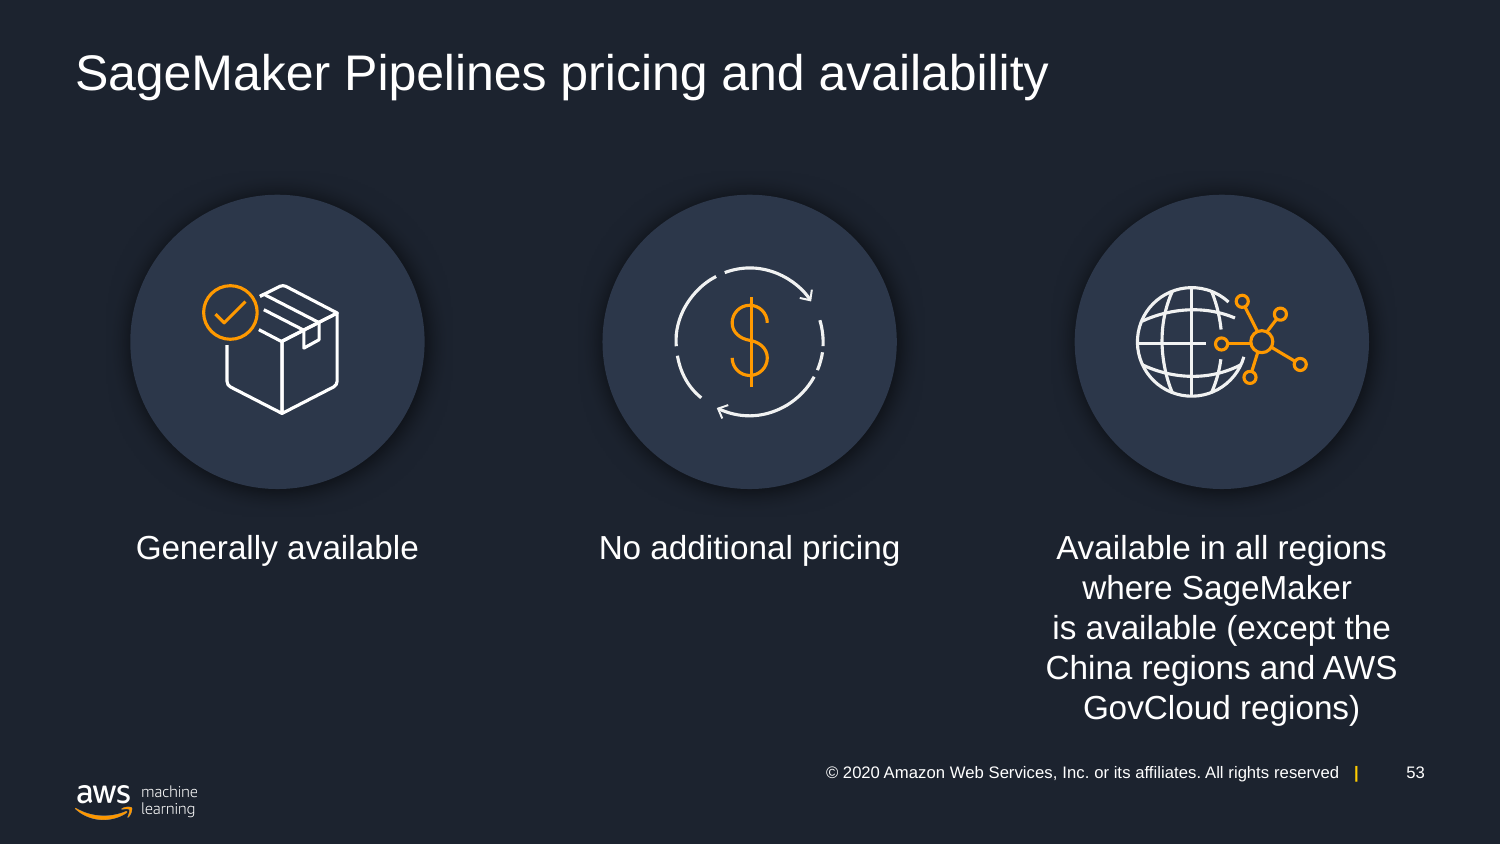

# SageMaker Pipelines pricing and availability

Generally available
No additional pricing
Available in all regions where SageMaker
is available (except the China regions and AWS GovCloud regions)